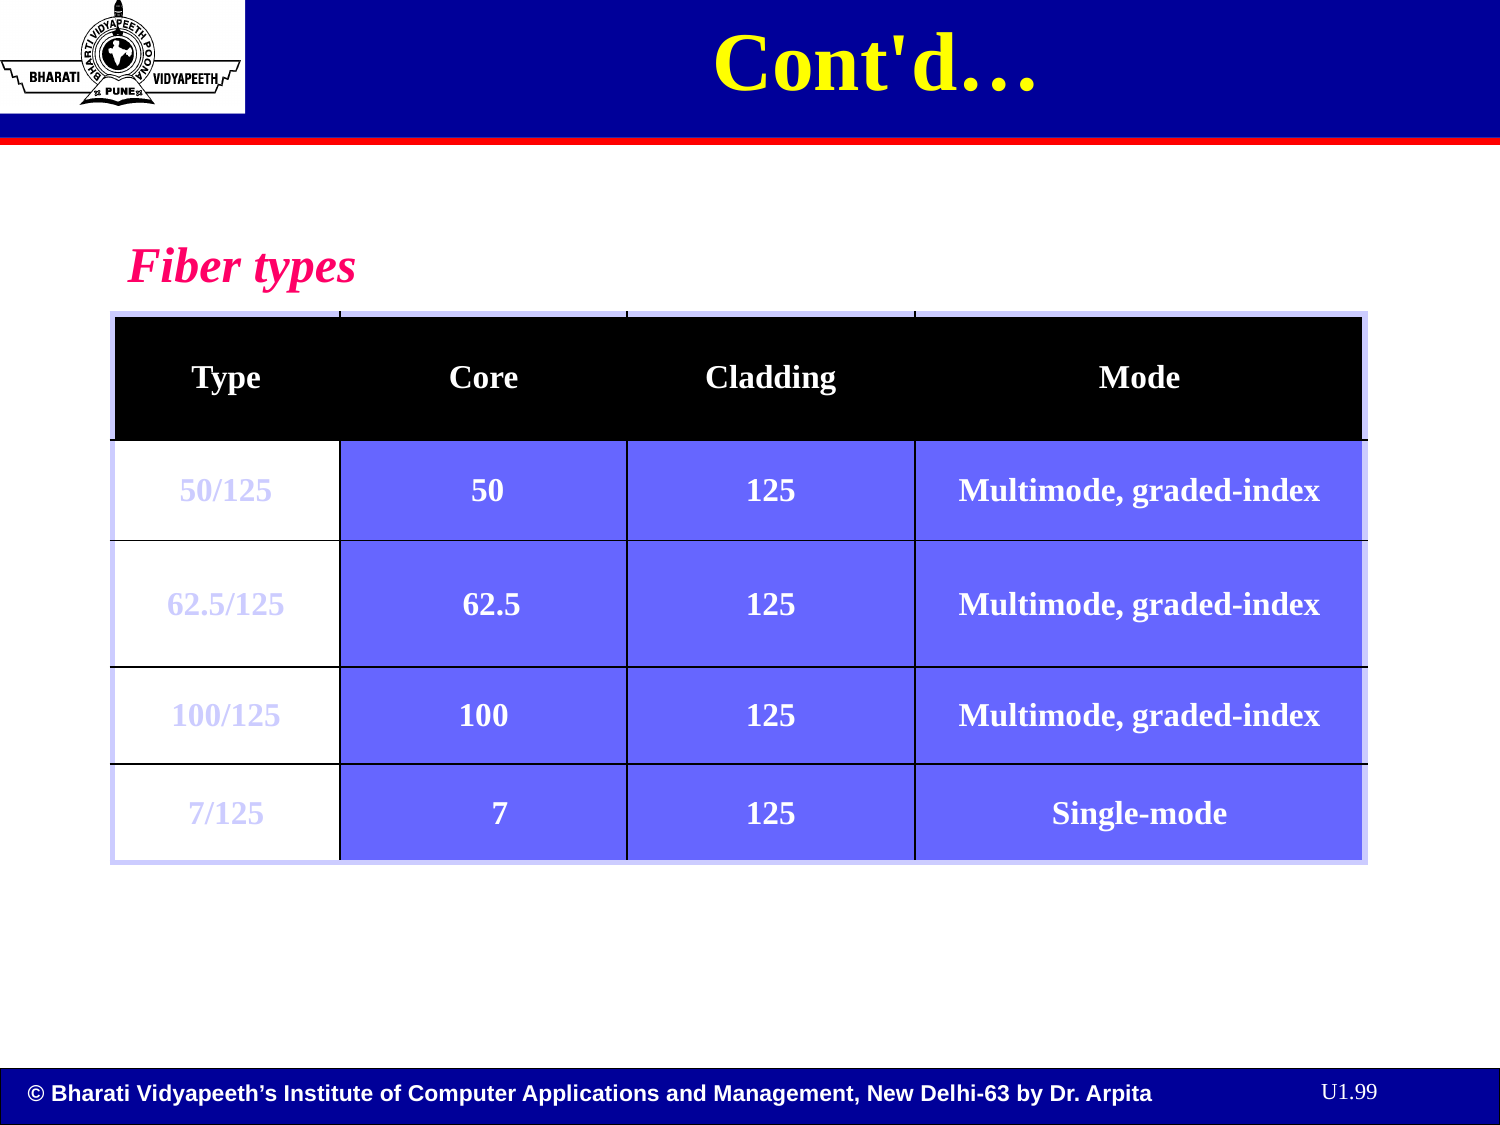

Cont'd…
Fiber types
| Type | Core | Cladding | Mode |
| --- | --- | --- | --- |
| 50/125 | 50 | 125 | Multimode, graded-index |
| 62.5/125 | 62.5 | 125 | Multimode, graded-index |
| 100/125 | 100 | 125 | Multimode, graded-index |
| 7/125 | 7 | 125 | Single-mode |